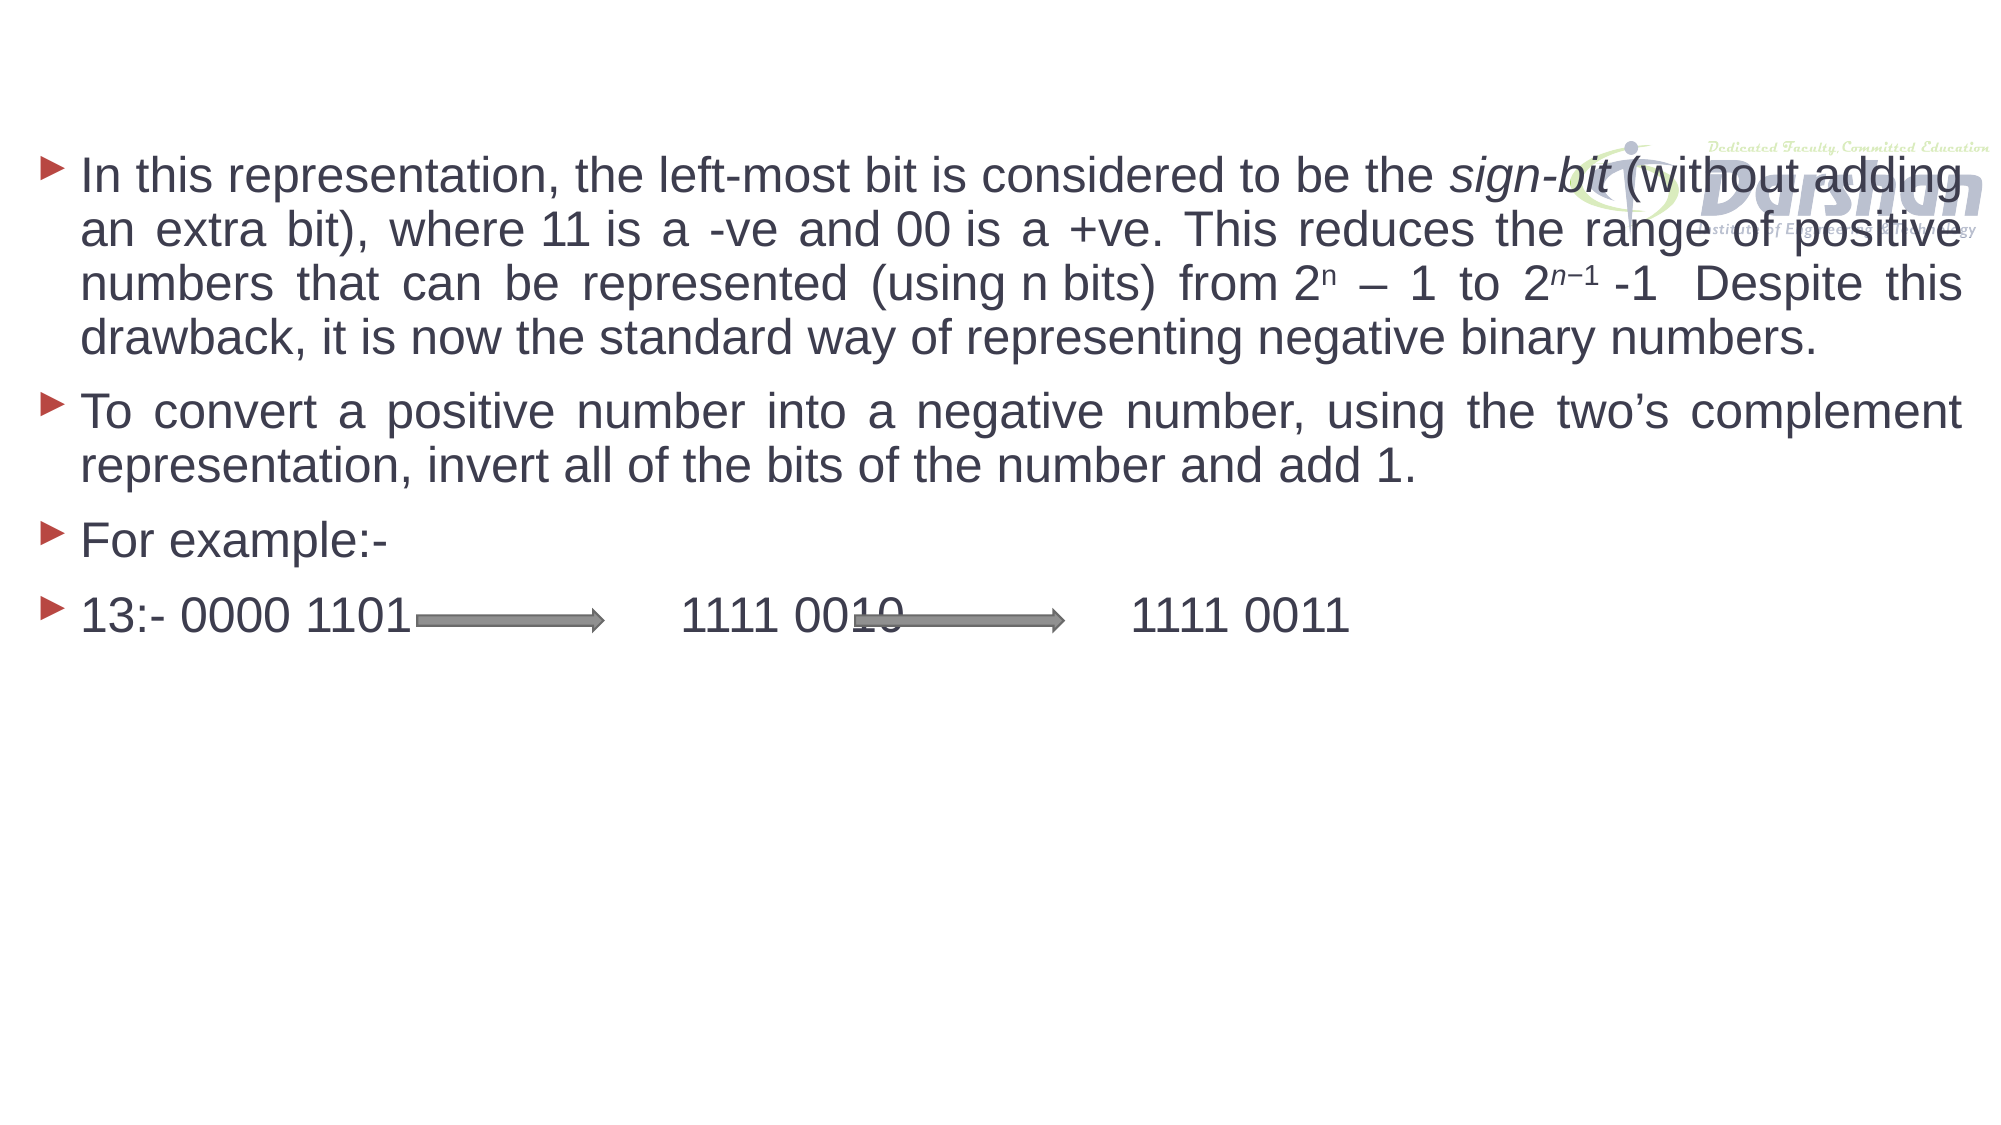

#
In this representation, the left-most bit is considered to be the sign-bit (without adding an extra bit), where 11 is a -ve and 00 is a +ve. This reduces the range of positive numbers that can be represented (using n bits) from 2n – 1 to 2n−1 -1  Despite this drawback, it is now the standard way of representing negative binary numbers.
To convert a positive number into a negative number, using the two’s complement representation, invert all of the bits of the number and ​add 1.
For example:-
13:- 0000 1101 		1111 0010 		1111 0011